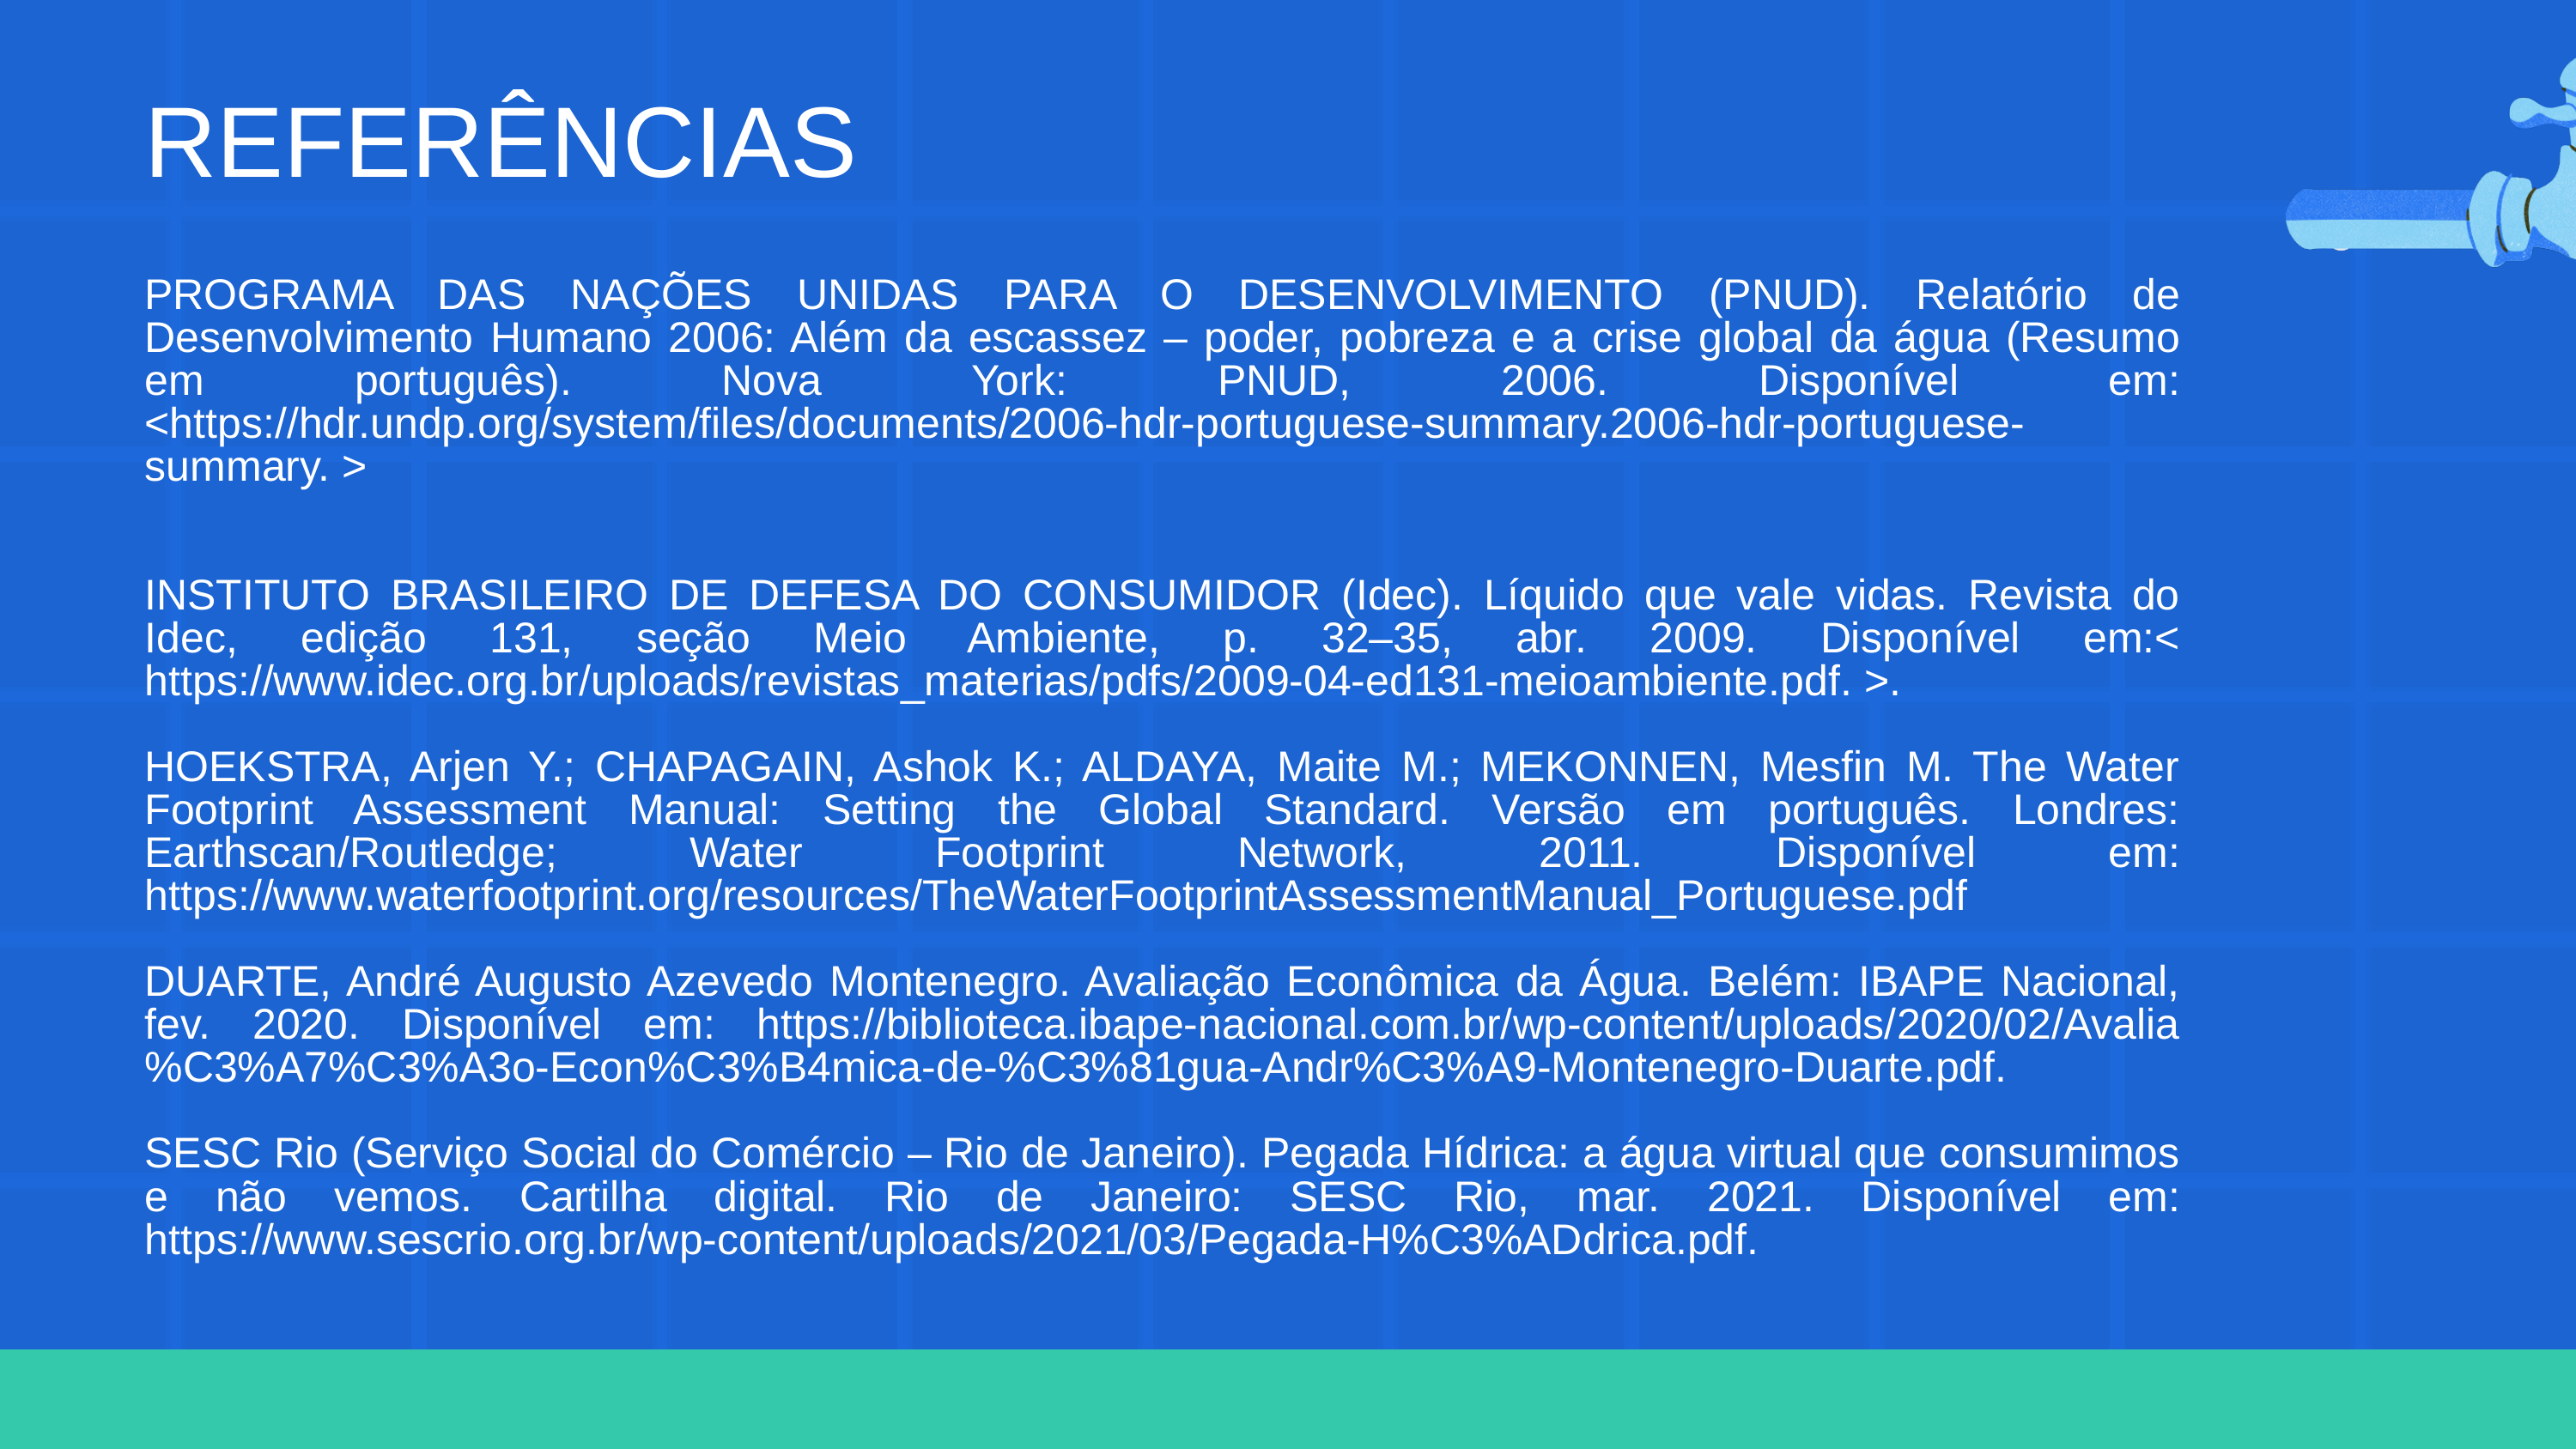

REFERÊNCIAS
PROGRAMA DAS NAÇÕES UNIDAS PARA O DESENVOLVIMENTO (PNUD). Relatório de Desenvolvimento Humano 2006: Além da escassez – poder, pobreza e a crise global da água (Resumo em português). Nova York: PNUD, 2006. Disponível em: <https://hdr.undp.org/system/files/documents/2006-hdr-portuguese-summary.2006-hdr-portuguese-summary. >

INSTITUTO BRASILEIRO DE DEFESA DO CONSUMIDOR (Idec). Líquido que vale vidas. Revista do Idec, edição 131, seção Meio Ambiente, p. 32–35, abr. 2009. Disponível em:< https://www.idec.org.br/uploads/revistas_materias/pdfs/2009-04-ed131-meioambiente.pdf. >.

HOEKSTRA, Arjen Y.; CHAPAGAIN, Ashok K.; ALDAYA, Maite M.; MEKONNEN, Mesfin M. The Water Footprint Assessment Manual: Setting the Global Standard. Versão em português. Londres: Earthscan/Routledge; Water Footprint Network, 2011. Disponível em: https://www.waterfootprint.org/resources/TheWaterFootprintAssessmentManual_Portuguese.pdf

DUARTE, André Augusto Azevedo Montenegro. Avaliação Econômica da Água. Belém: IBAPE Nacional, fev. 2020. Disponível em: https://biblioteca.ibape-nacional.com.br/wp-content/uploads/2020/02/Avalia%C3%A7%C3%A3o-Econ%C3%B4mica-de-%C3%81gua-Andr%C3%A9-Montenegro-Duarte.pdf.

SESC Rio (Serviço Social do Comércio – Rio de Janeiro). Pegada Hídrica: a água virtual que consumimos e não vemos. Cartilha digital. Rio de Janeiro: SESC Rio, mar. 2021. Disponível em: https://www.sescrio.org.br/wp-content/uploads/2021/03/Pegada-H%C3%ADdrica.pdf.